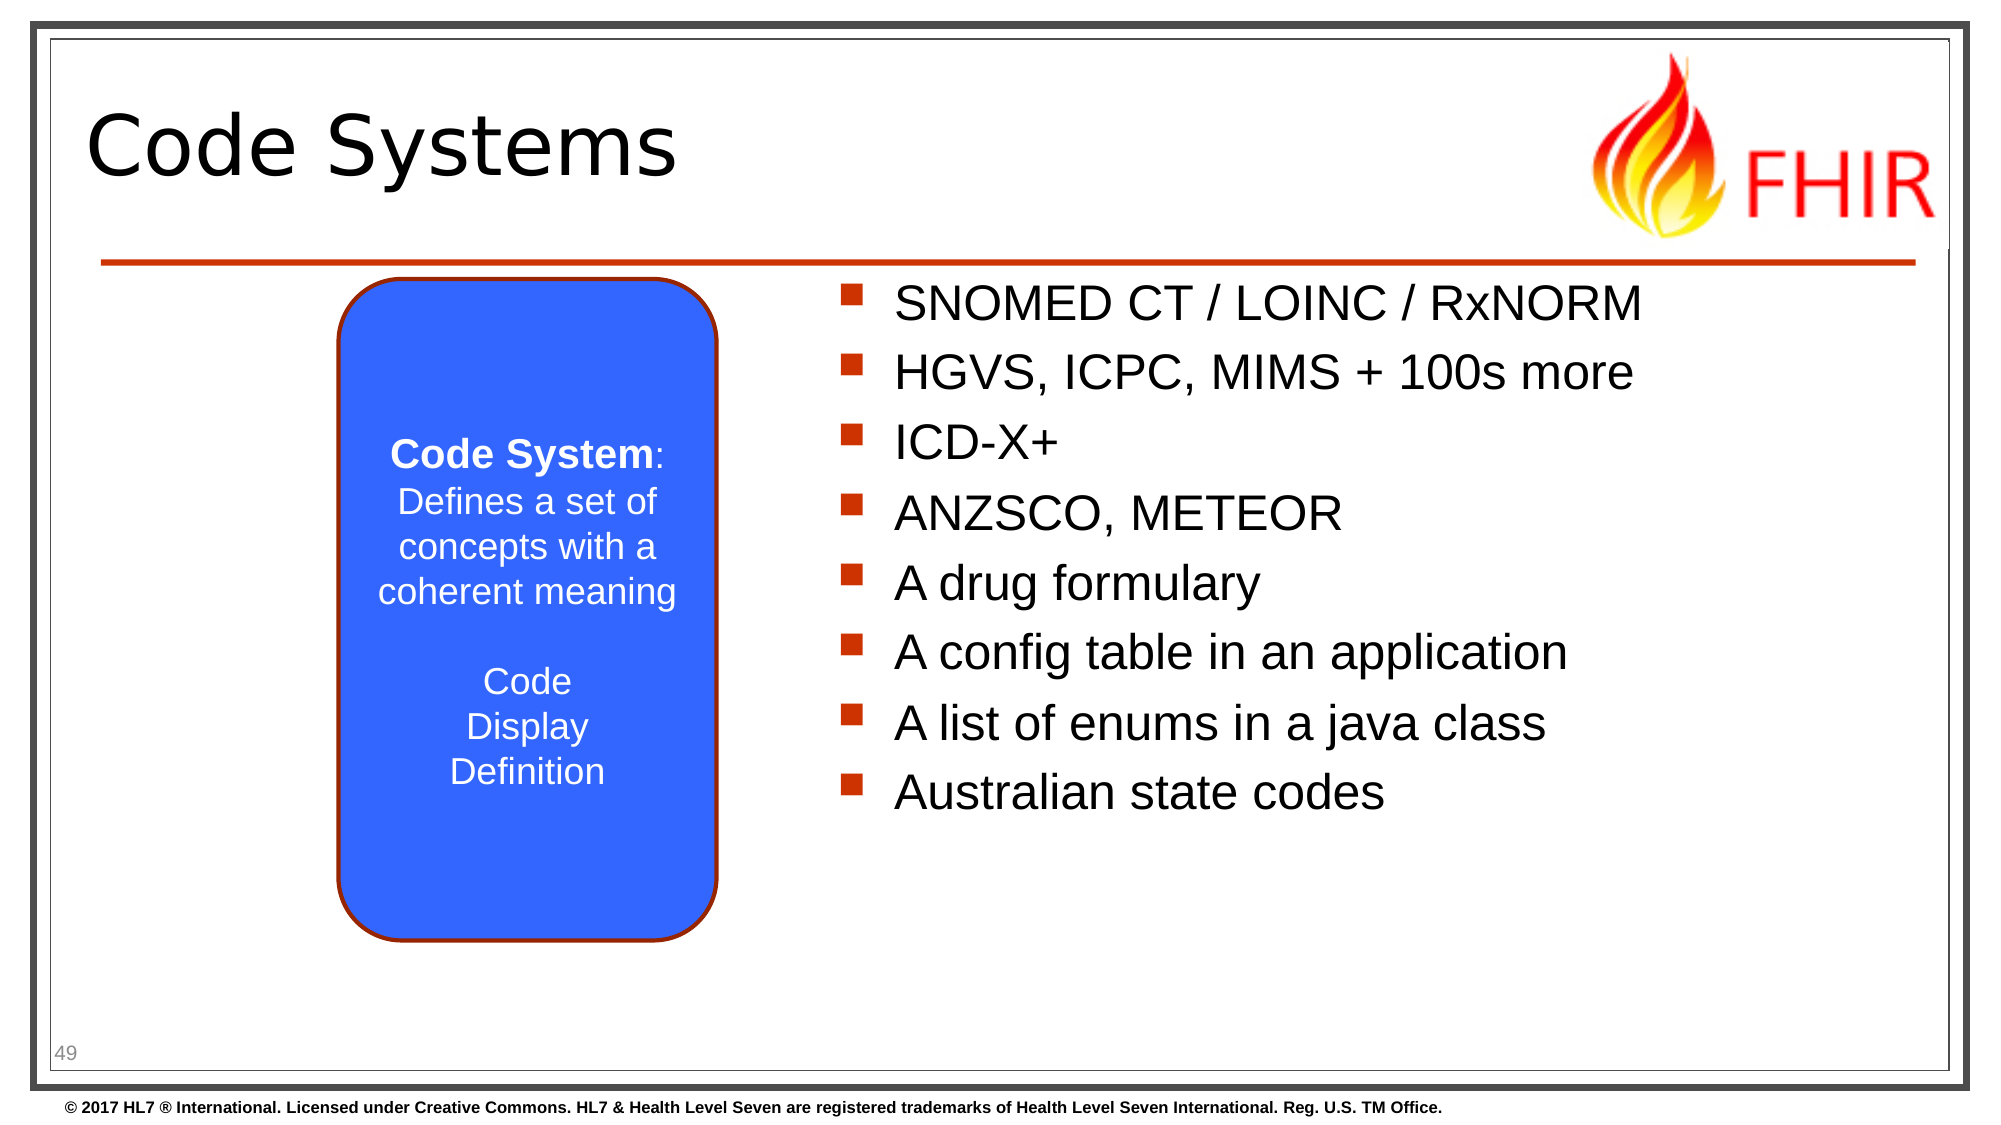

# Code Systems
SNOMED CT / LOINC / RxNORM
HGVS, ICPC, MIMS + 100s more
ICD-X+
ANZSCO, METEOR
A drug formulary
A config table in an application
A list of enums in a java class
Australian state codes
Code System:
Defines a set of concepts with a coherent meaning
Code
Display
Definition
49